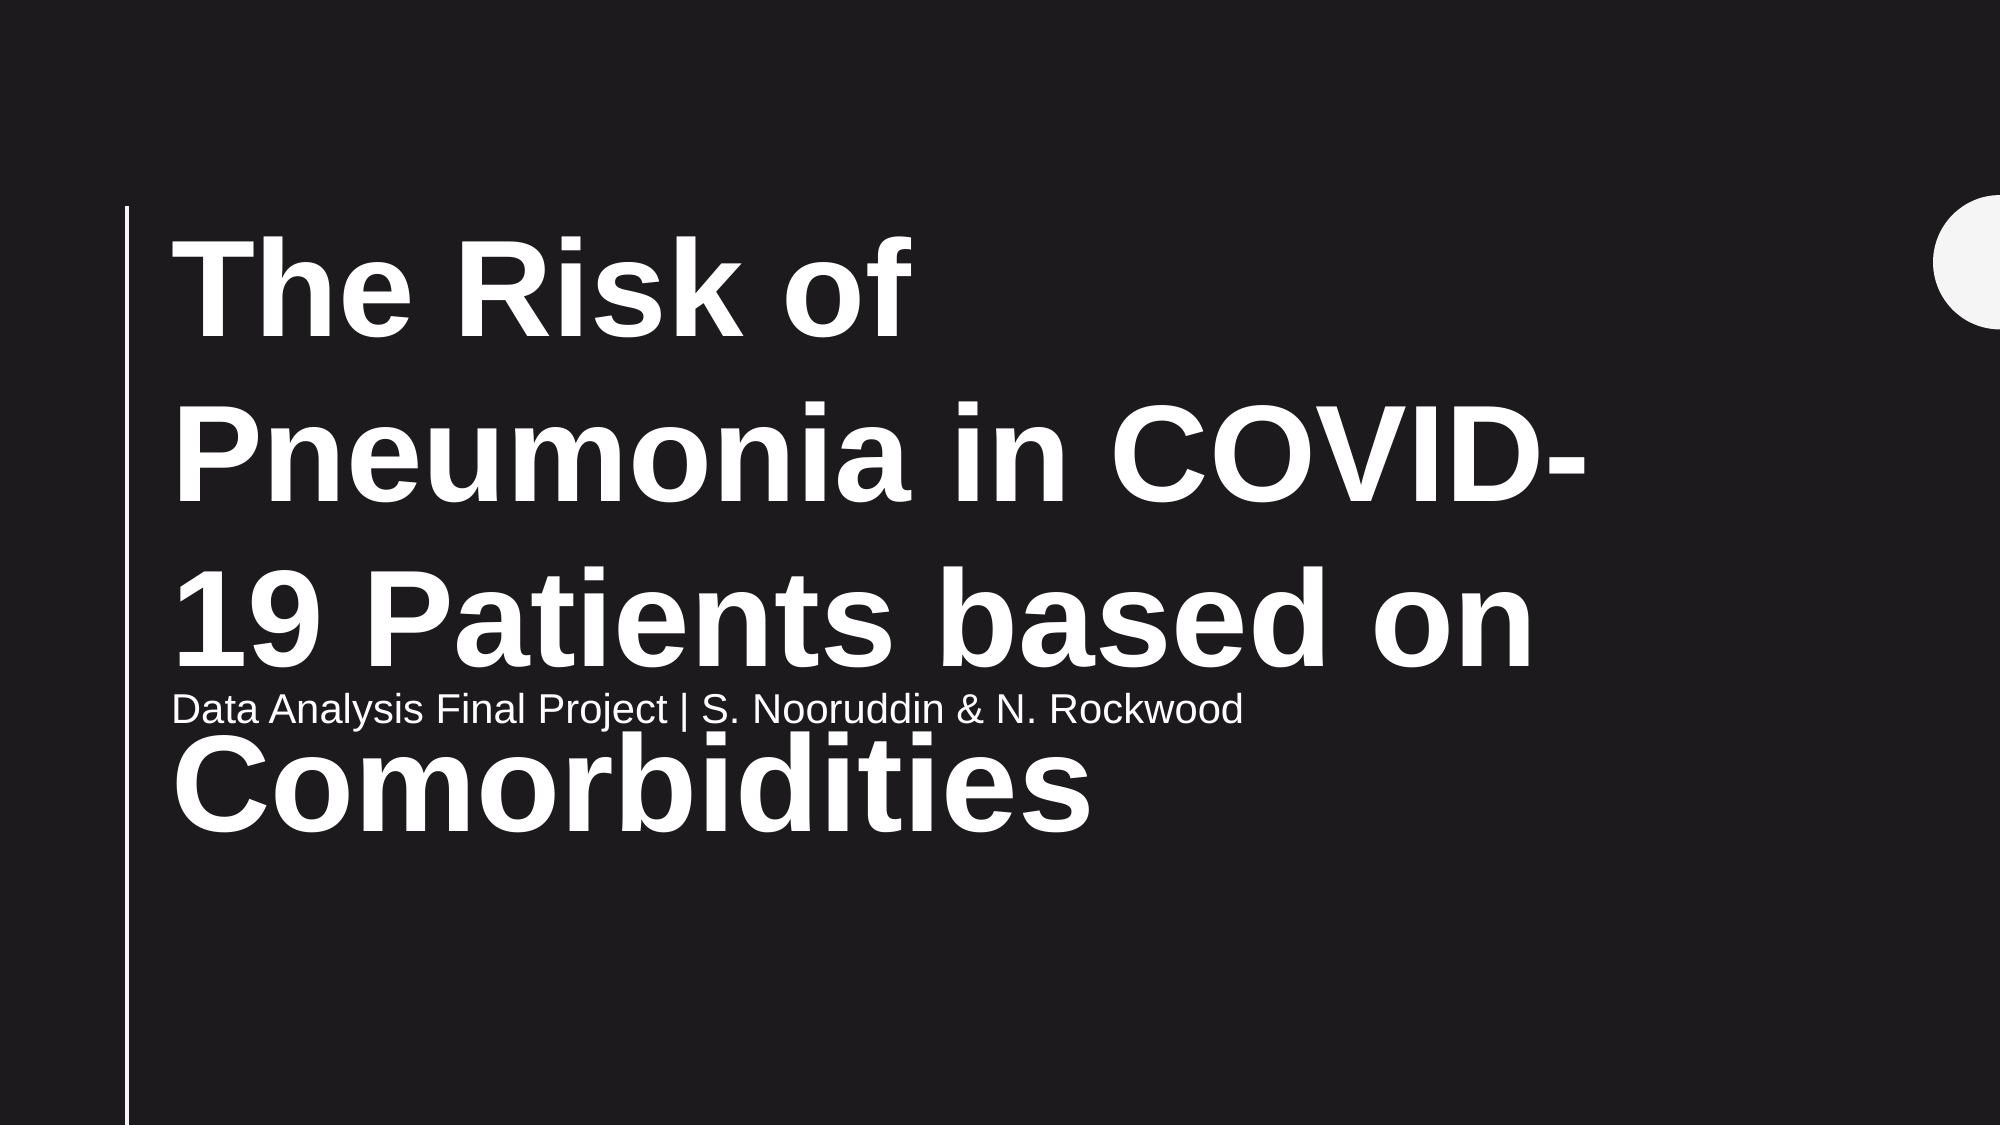

The Risk of Pneumonia in COVID-19 Patients based on Comorbidities
Data Analysis Final Project | S. Nooruddin & N. Rockwood